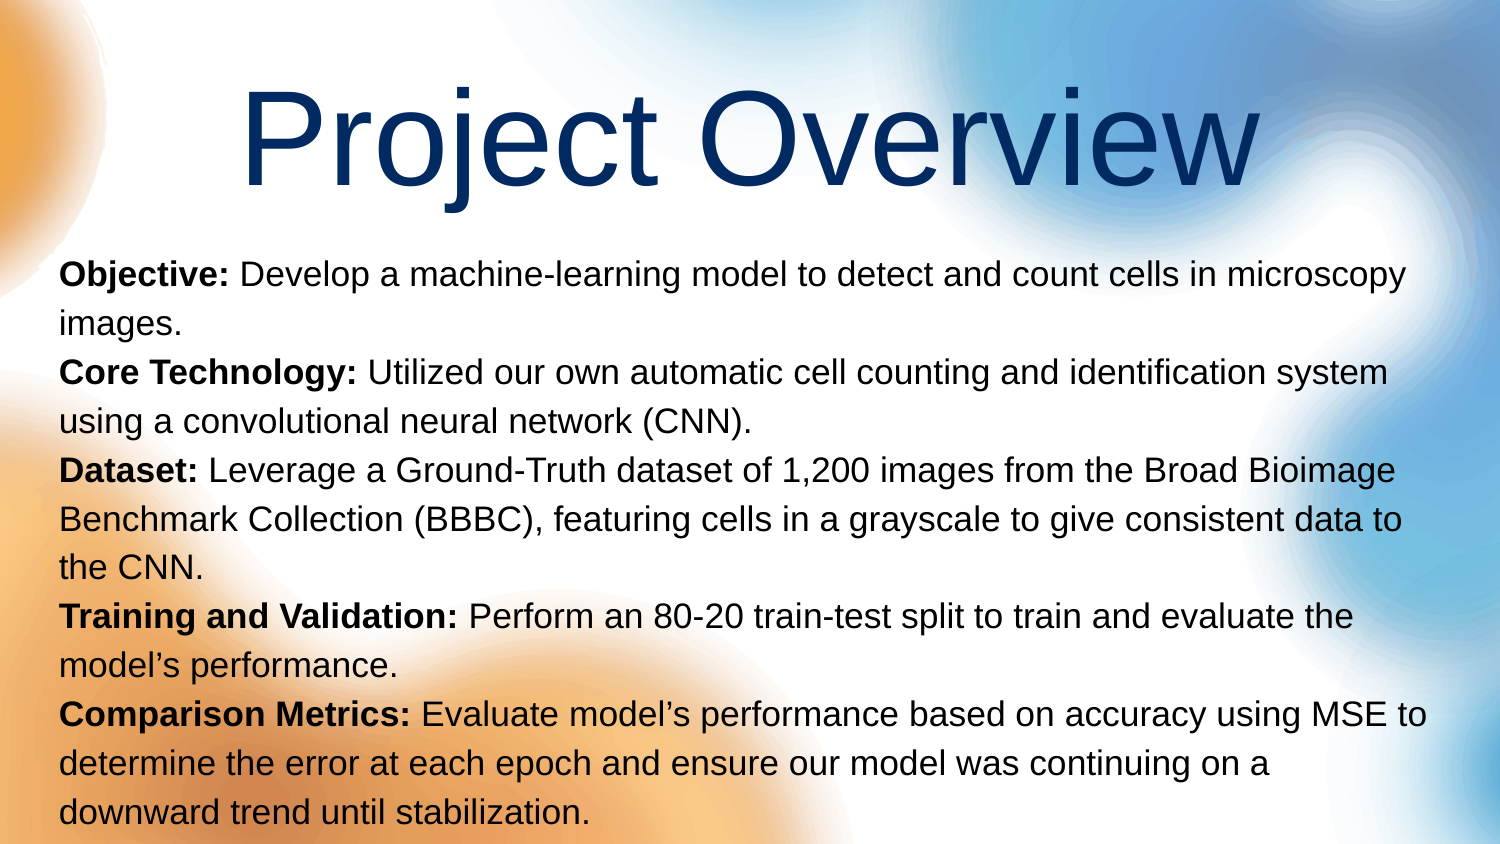

# Project Overview
Objective: Develop a machine-learning model to detect and count cells in microscopy images.
Core Technology: Utilized our own automatic cell counting and identification system using a convolutional neural network (CNN).
Dataset: Leverage a Ground-Truth dataset of 1,200 images from the Broad Bioimage Benchmark Collection (BBBC), featuring cells in a grayscale to give consistent data to the CNN.
Training and Validation: Perform an 80-20 train-test split to train and evaluate the model’s performance.
Comparison Metrics: Evaluate model’s performance based on accuracy using MSE to determine the error at each epoch and ensure our model was continuing on a downward trend until stabilization.